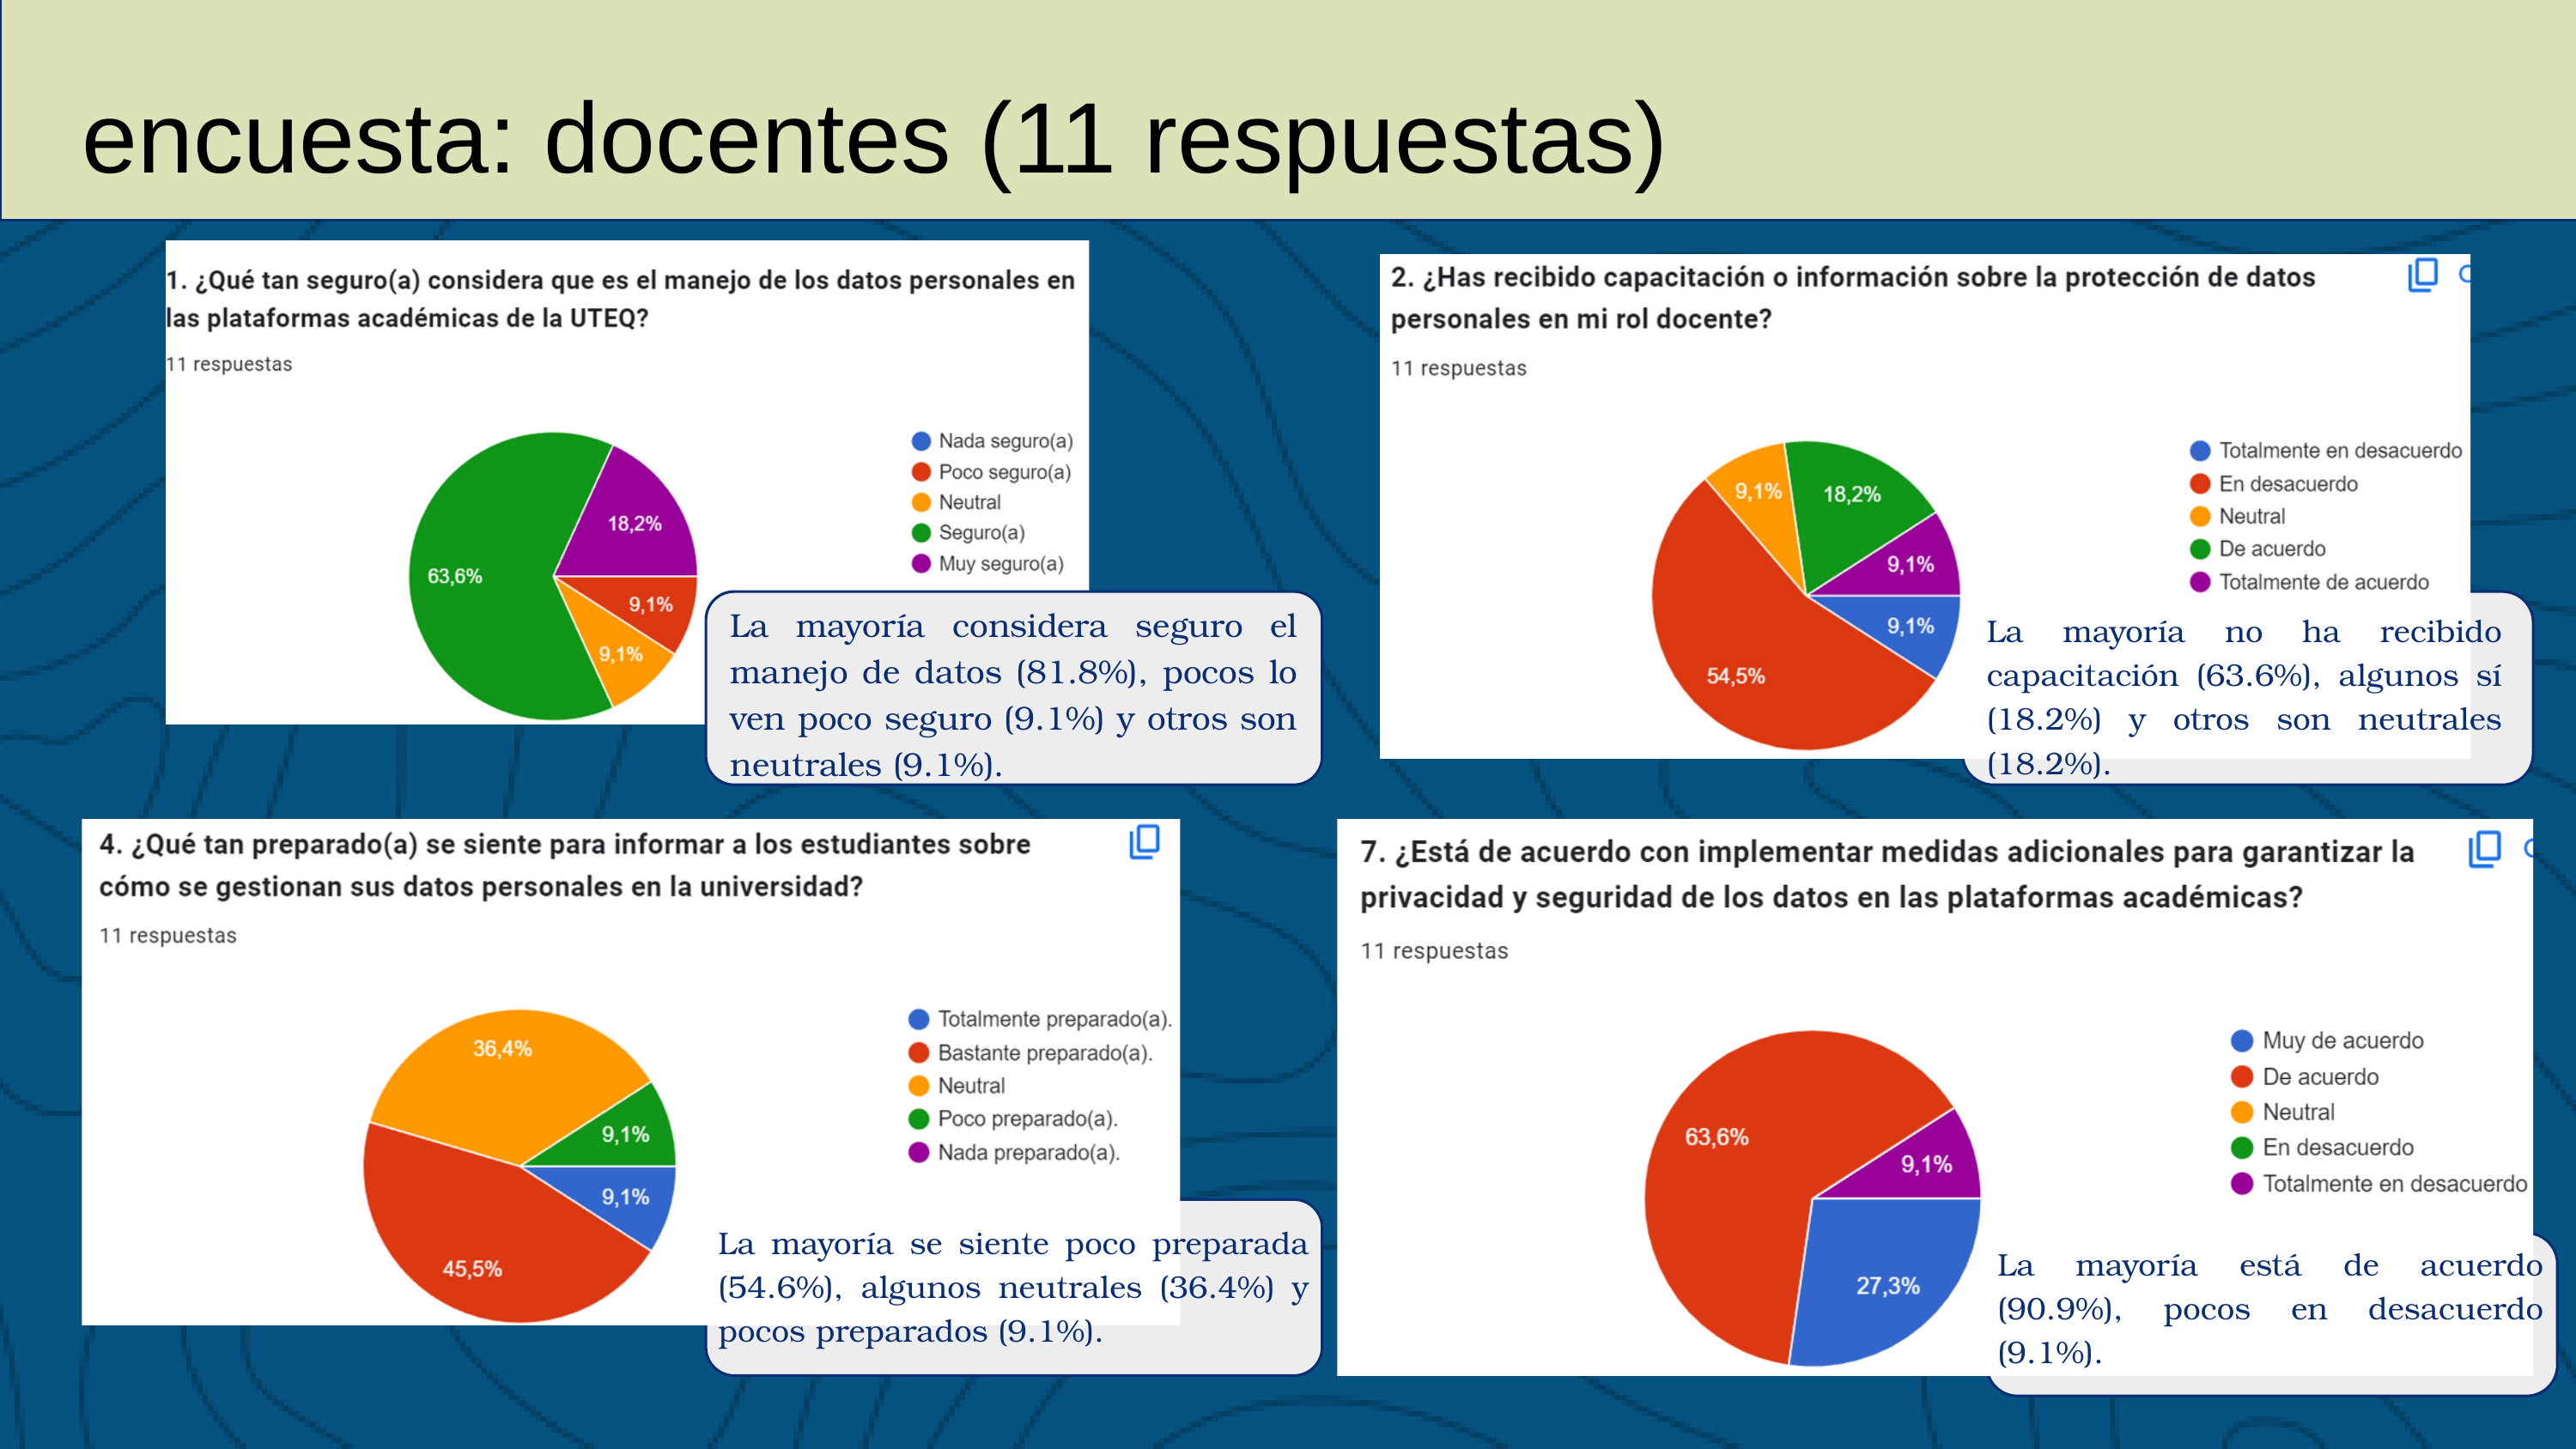

encuesta: docentes (11 respuestas)

La mayoría considera seguro el manejo de datos (81.8%), pocos lo ven poco seguro (9.1%) y otros son neutrales (9.1%).
La mayoría no ha recibido capacitación (63.6%), algunos sí (18.2%) y otros son neutrales (18.2%).

La mayoría se siente poco preparada (54.6%), algunos neutrales (36.4%) y pocos preparados (9.1%).

La mayoría está de acuerdo (90.9%), pocos en desacuerdo (9.1%).